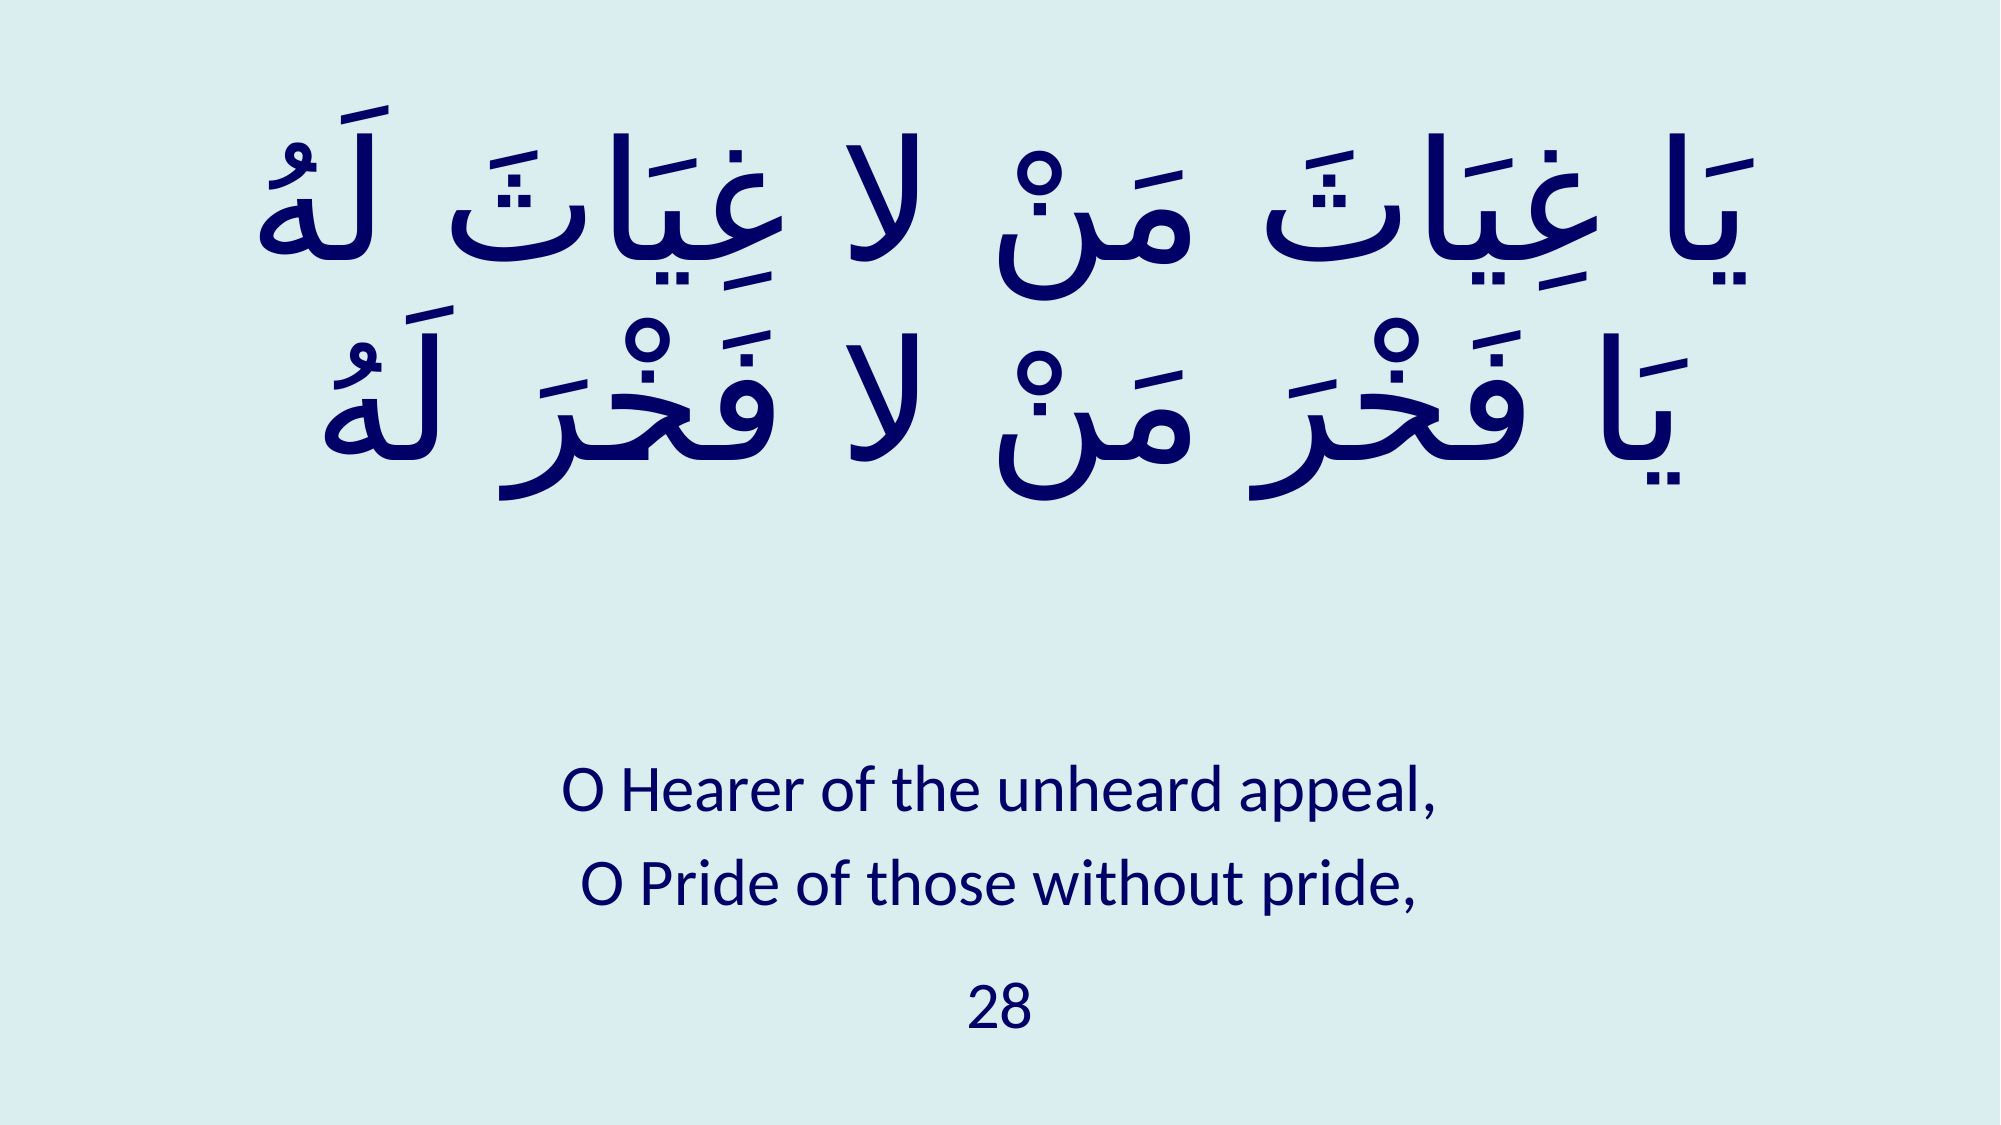

# يَا غِيَاثَ مَنْ لا غِيَاثَ لَهُ يَا فَخْرَ مَنْ لا فَخْرَ لَهُ
O Hearer of the unheard appeal,
O Pride of those without pride,
28